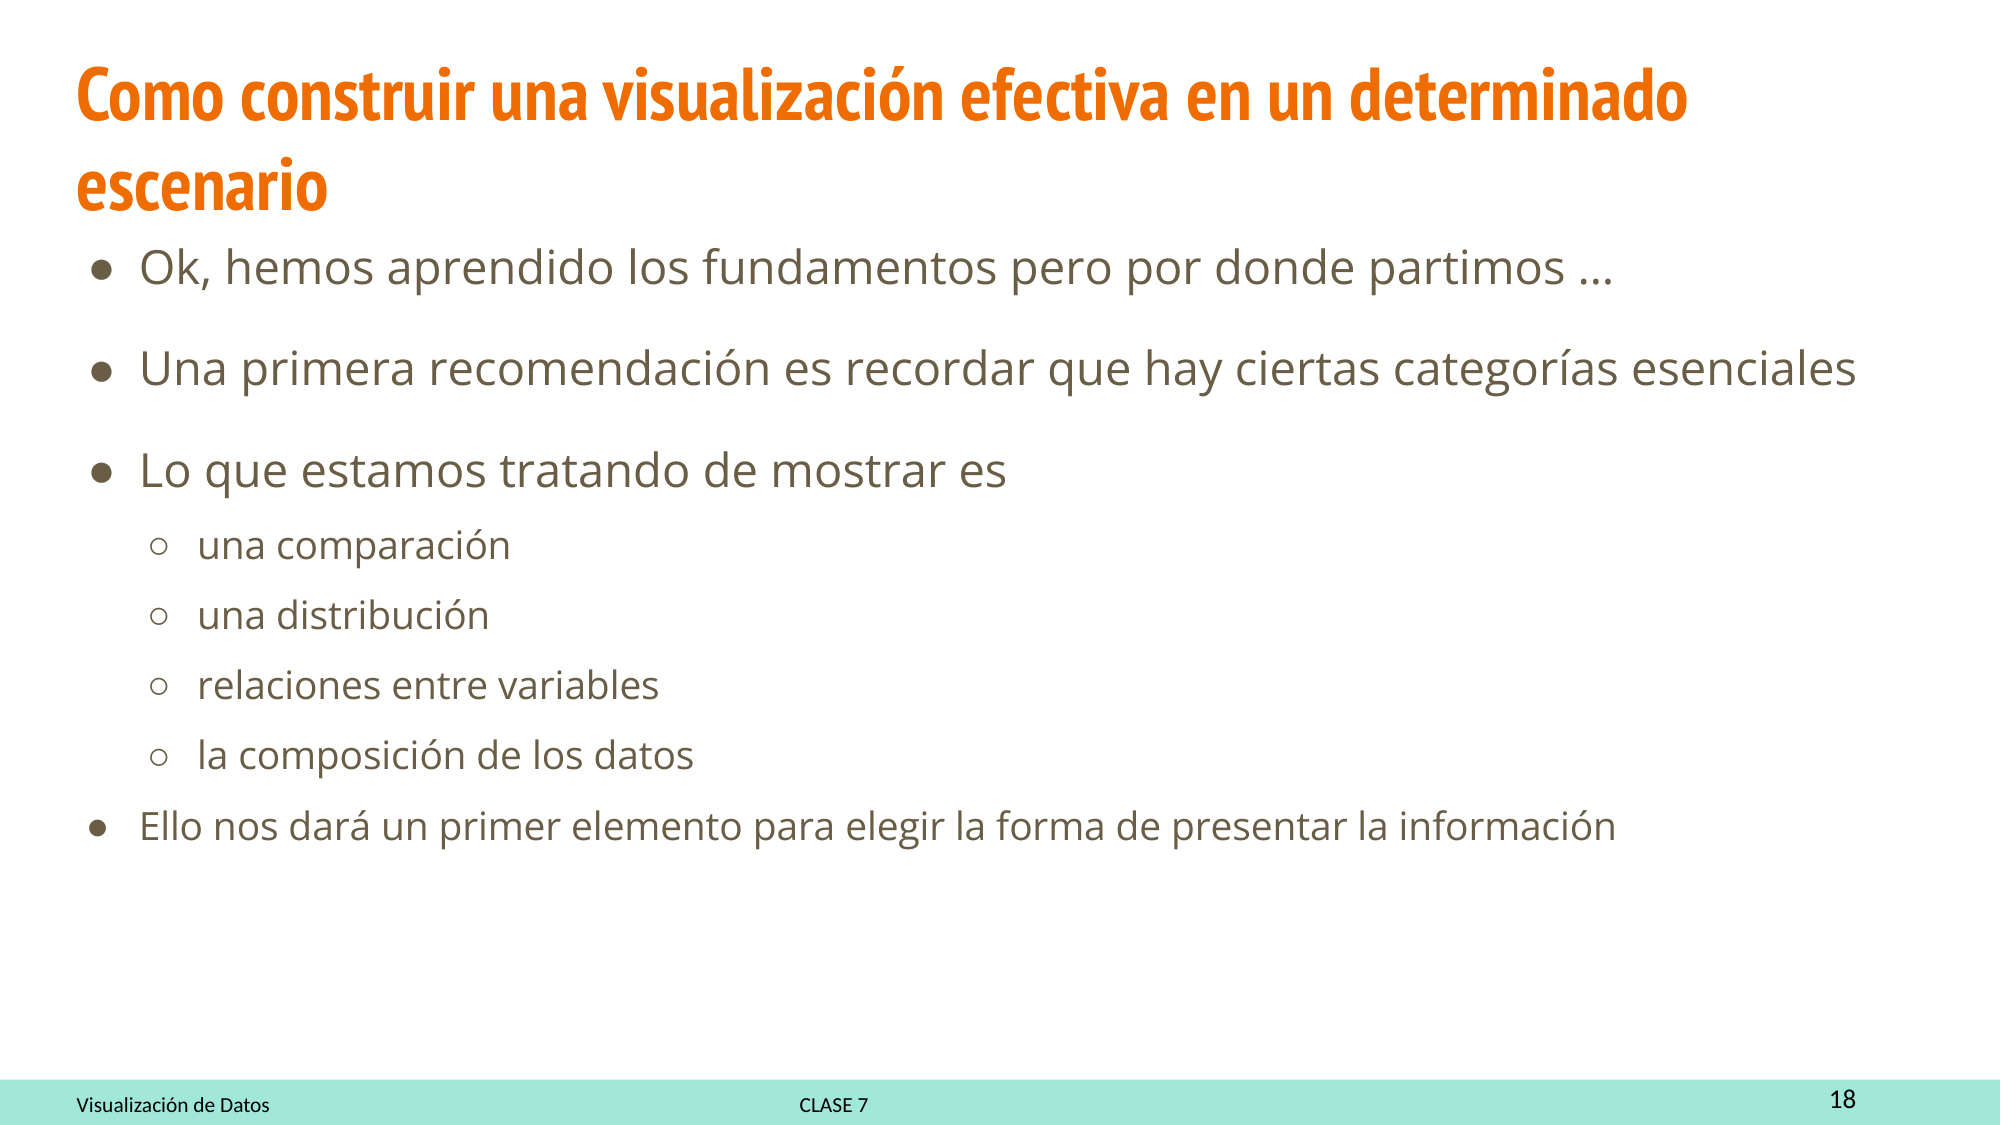

# Como construir una visualización efectiva en un determinado escenario
Ok, hemos aprendido los fundamentos pero por donde partimos …
Una primera recomendación es recordar que hay ciertas categorías esenciales
Lo que estamos tratando de mostrar es
una comparación
una distribución
relaciones entre variables
la composición de los datos
Ello nos dará un primer elemento para elegir la forma de presentar la información